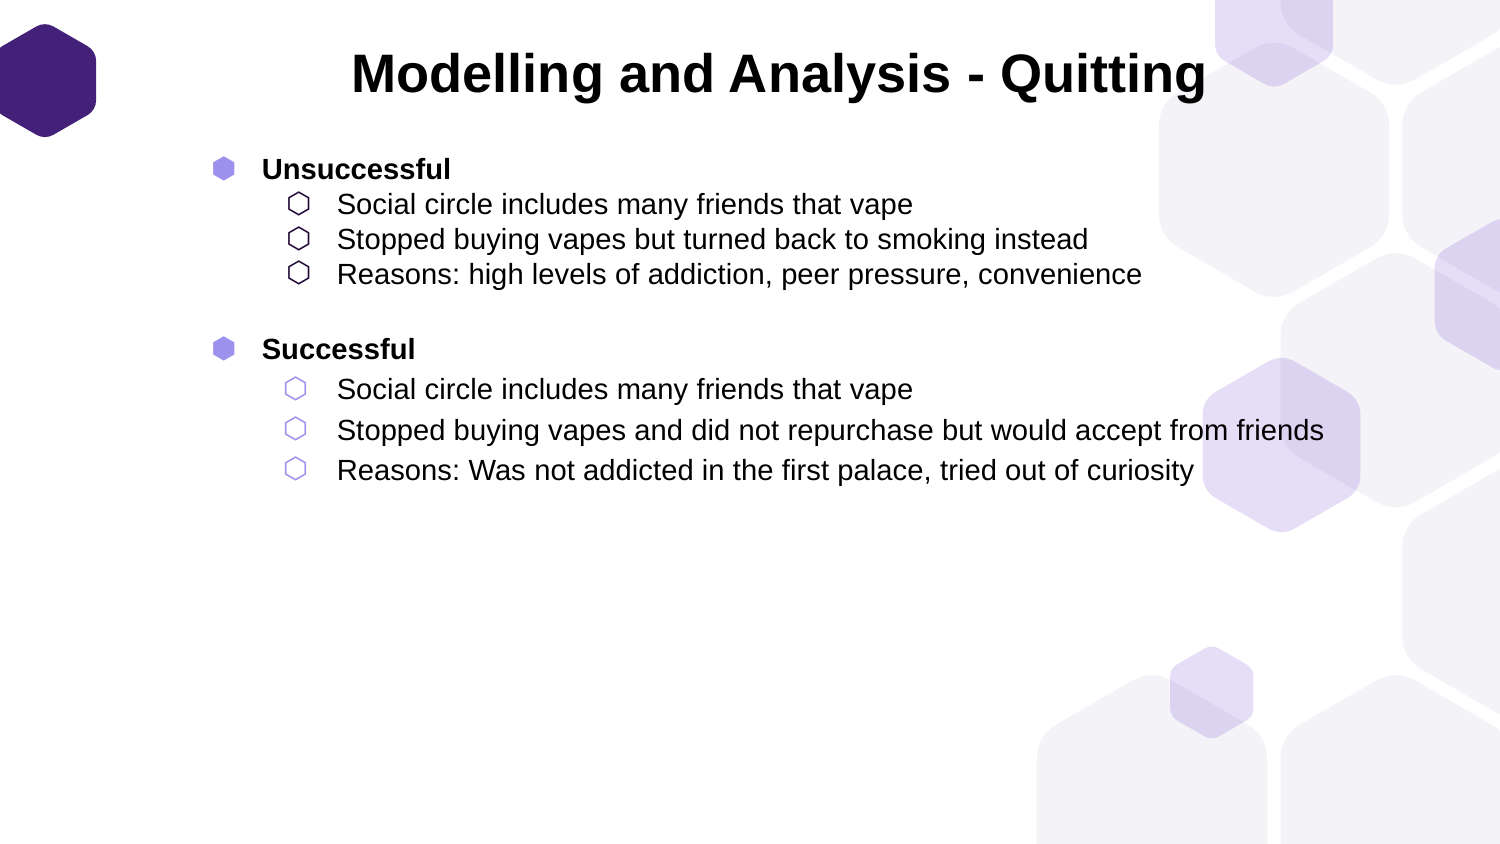

Modelling and Analysis - Quitting
Unsuccessful
Social circle includes many friends that vape
Stopped buying vapes but turned back to smoking instead
Reasons: high levels of addiction, peer pressure, convenience

Successful
Social circle includes many friends that vape
Stopped buying vapes and did not repurchase but would accept from friends
Reasons: Was not addicted in the first palace, tried out of curiosity